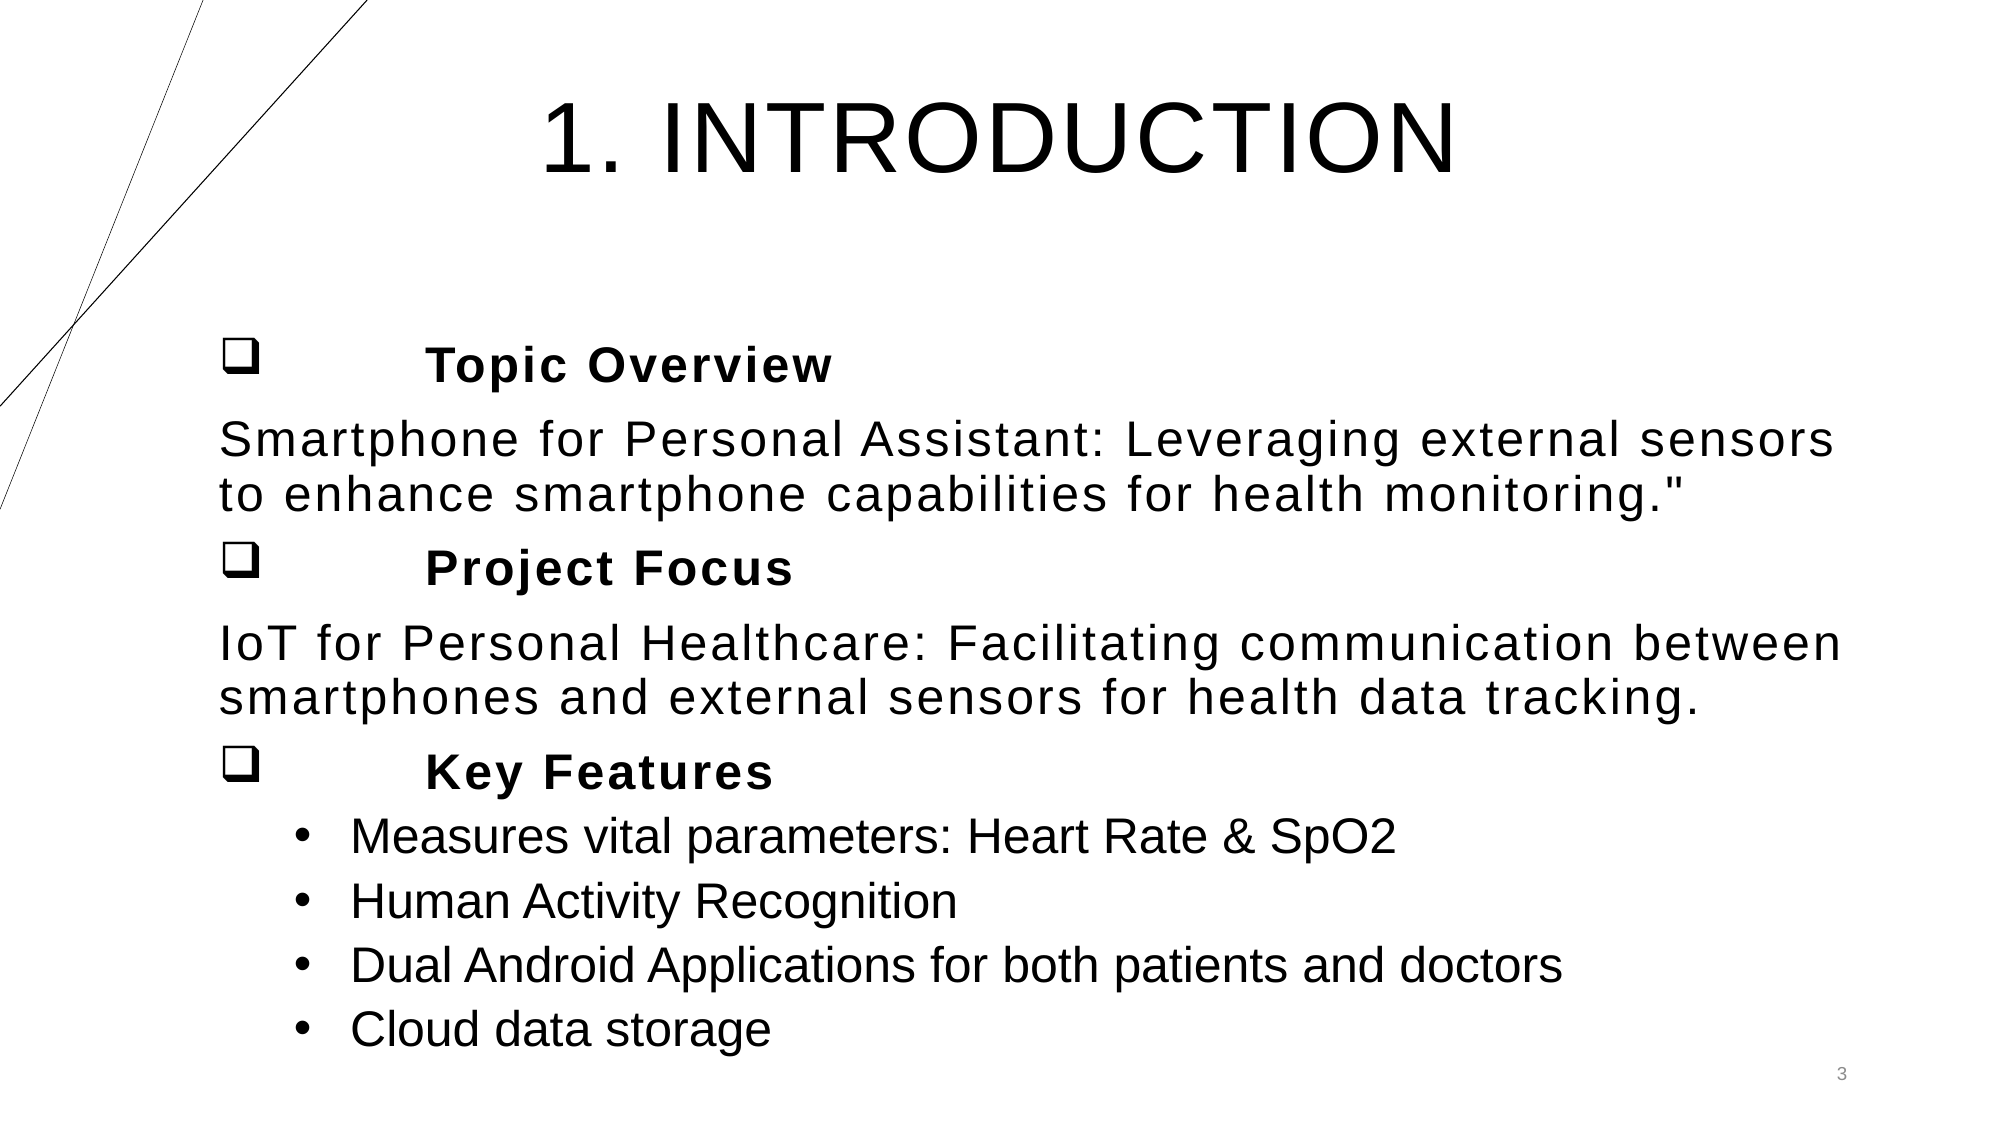

# 1. Introduction
	Topic Overview
Smartphone for Personal Assistant: Leveraging external sensors to enhance smartphone capabilities for health monitoring."
	Project Focus
IoT for Personal Healthcare: Facilitating communication between smartphones and external sensors for health data tracking.
	Key Features
Measures vital parameters: Heart Rate & SpO2
Human Activity Recognition
Dual Android Applications for both patients and doctors
Cloud data storage
3